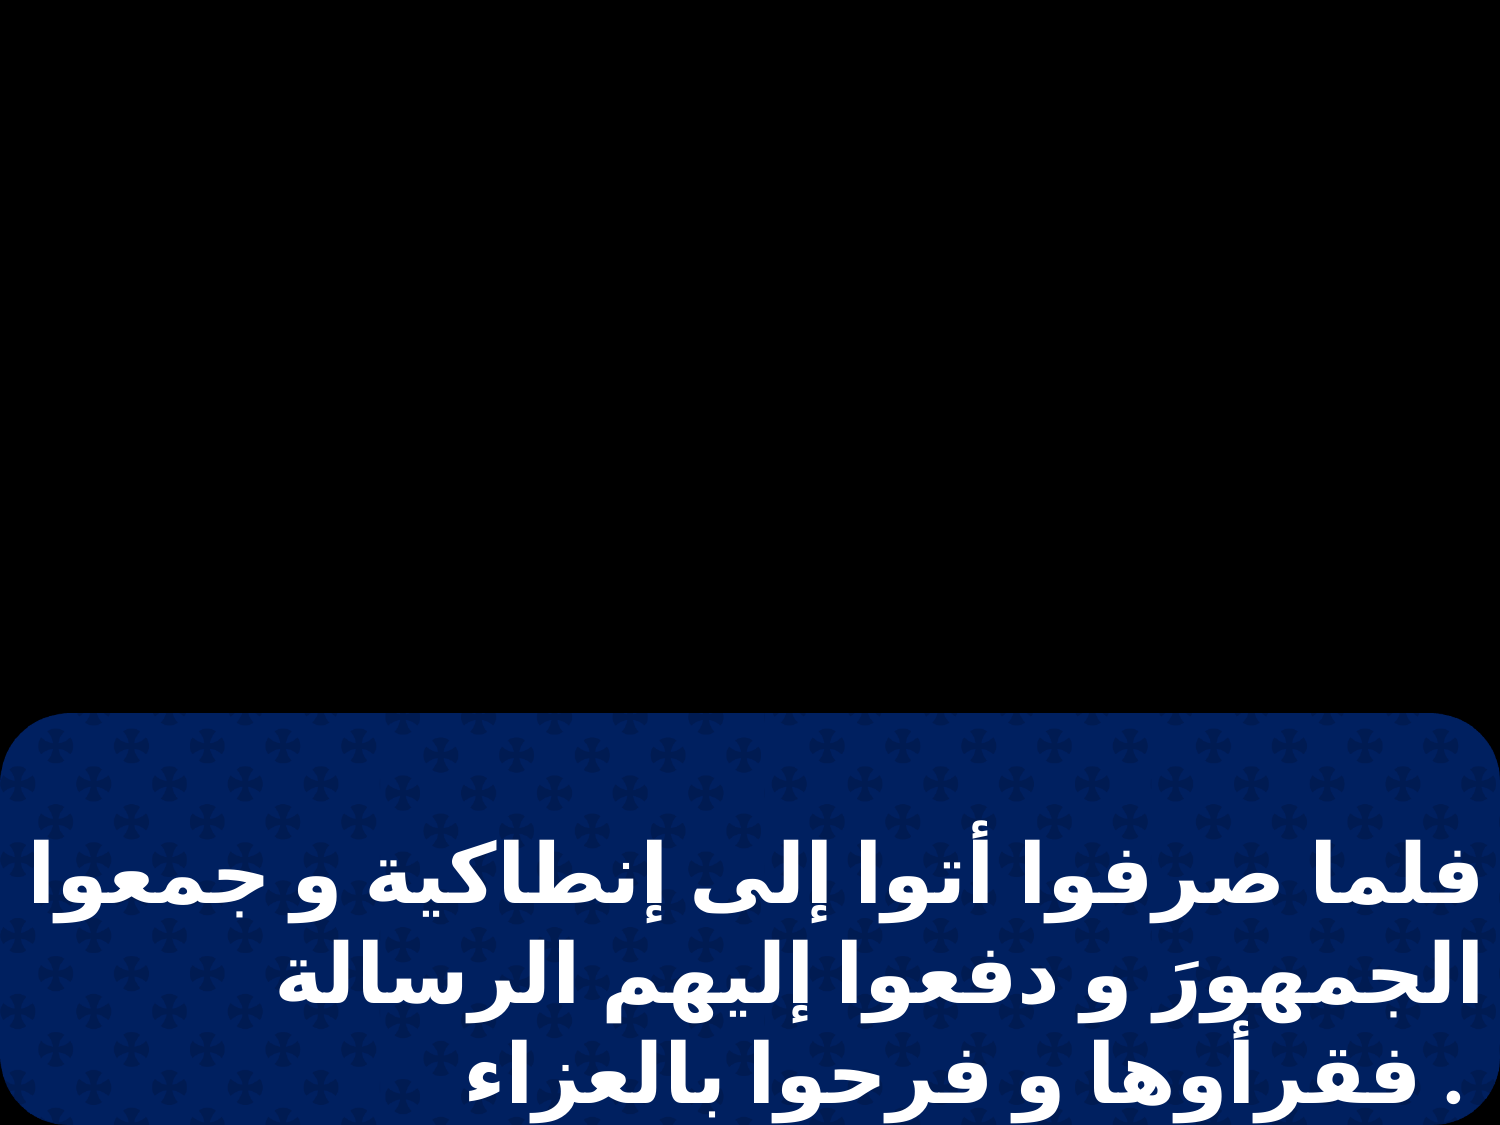

فلما صرفوا أتوا إلى إنطاكية و جمعوا الجمهورَ و دفعوا إليهم الرسالة فقرأوها و فرحوا بالعزاء .